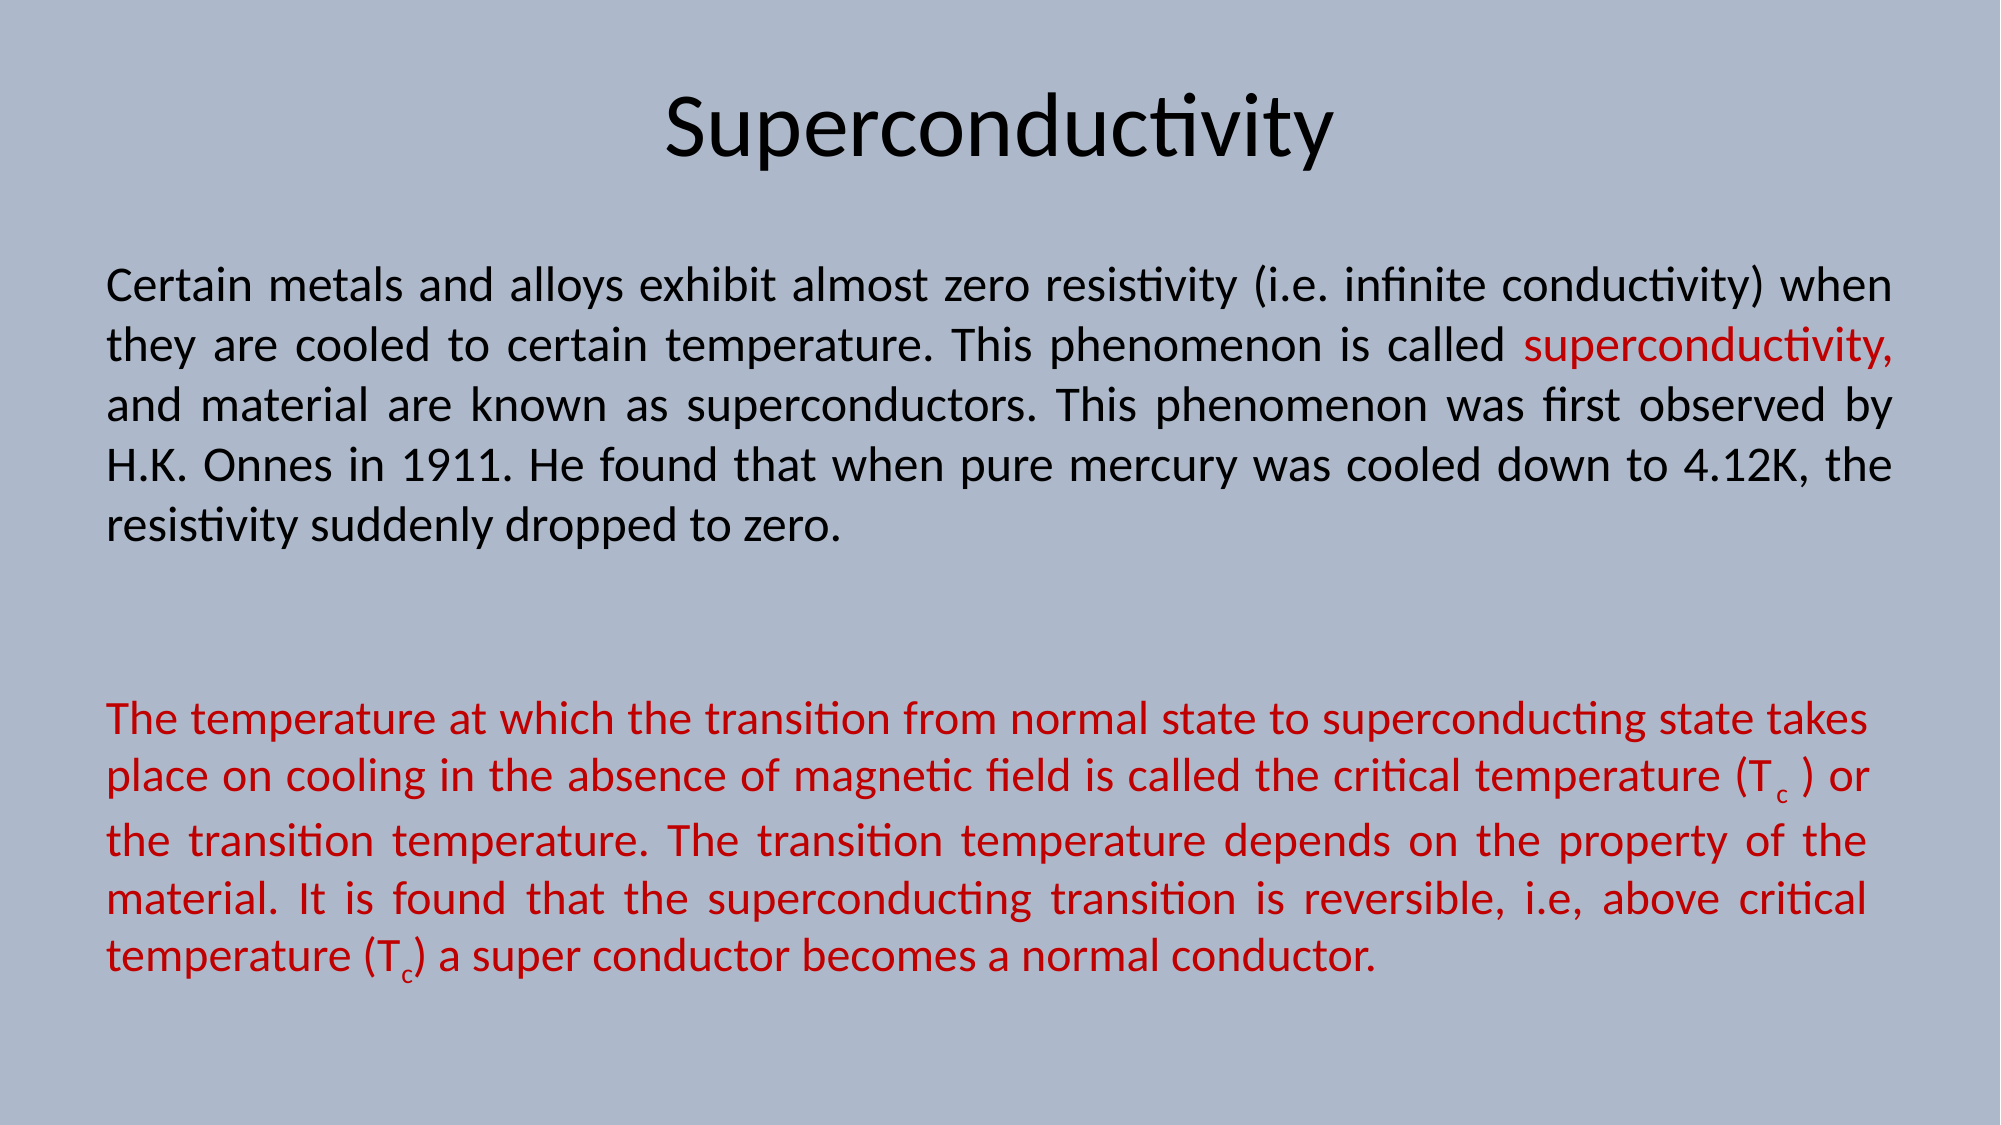

# Superconductivity
Certain metals and alloys exhibit almost zero resistivity (i.e. infinite conductivity) when they are cooled to certain temperature. This phenomenon is called superconductivity, and material are known as superconductors. This phenomenon was first observed by H.K. Onnes in 1911. He found that when pure mercury was cooled down to 4.12K, the resistivity suddenly dropped to zero.
The temperature at which the transition from normal state to superconducting state takes place on cooling in the absence of magnetic field is called the critical temperature (Tc ) or the transition temperature. The transition temperature depends on the property of the material. It is found that the superconducting transition is reversible, i.e, above critical temperature (Tc) a super conductor becomes a normal conductor.